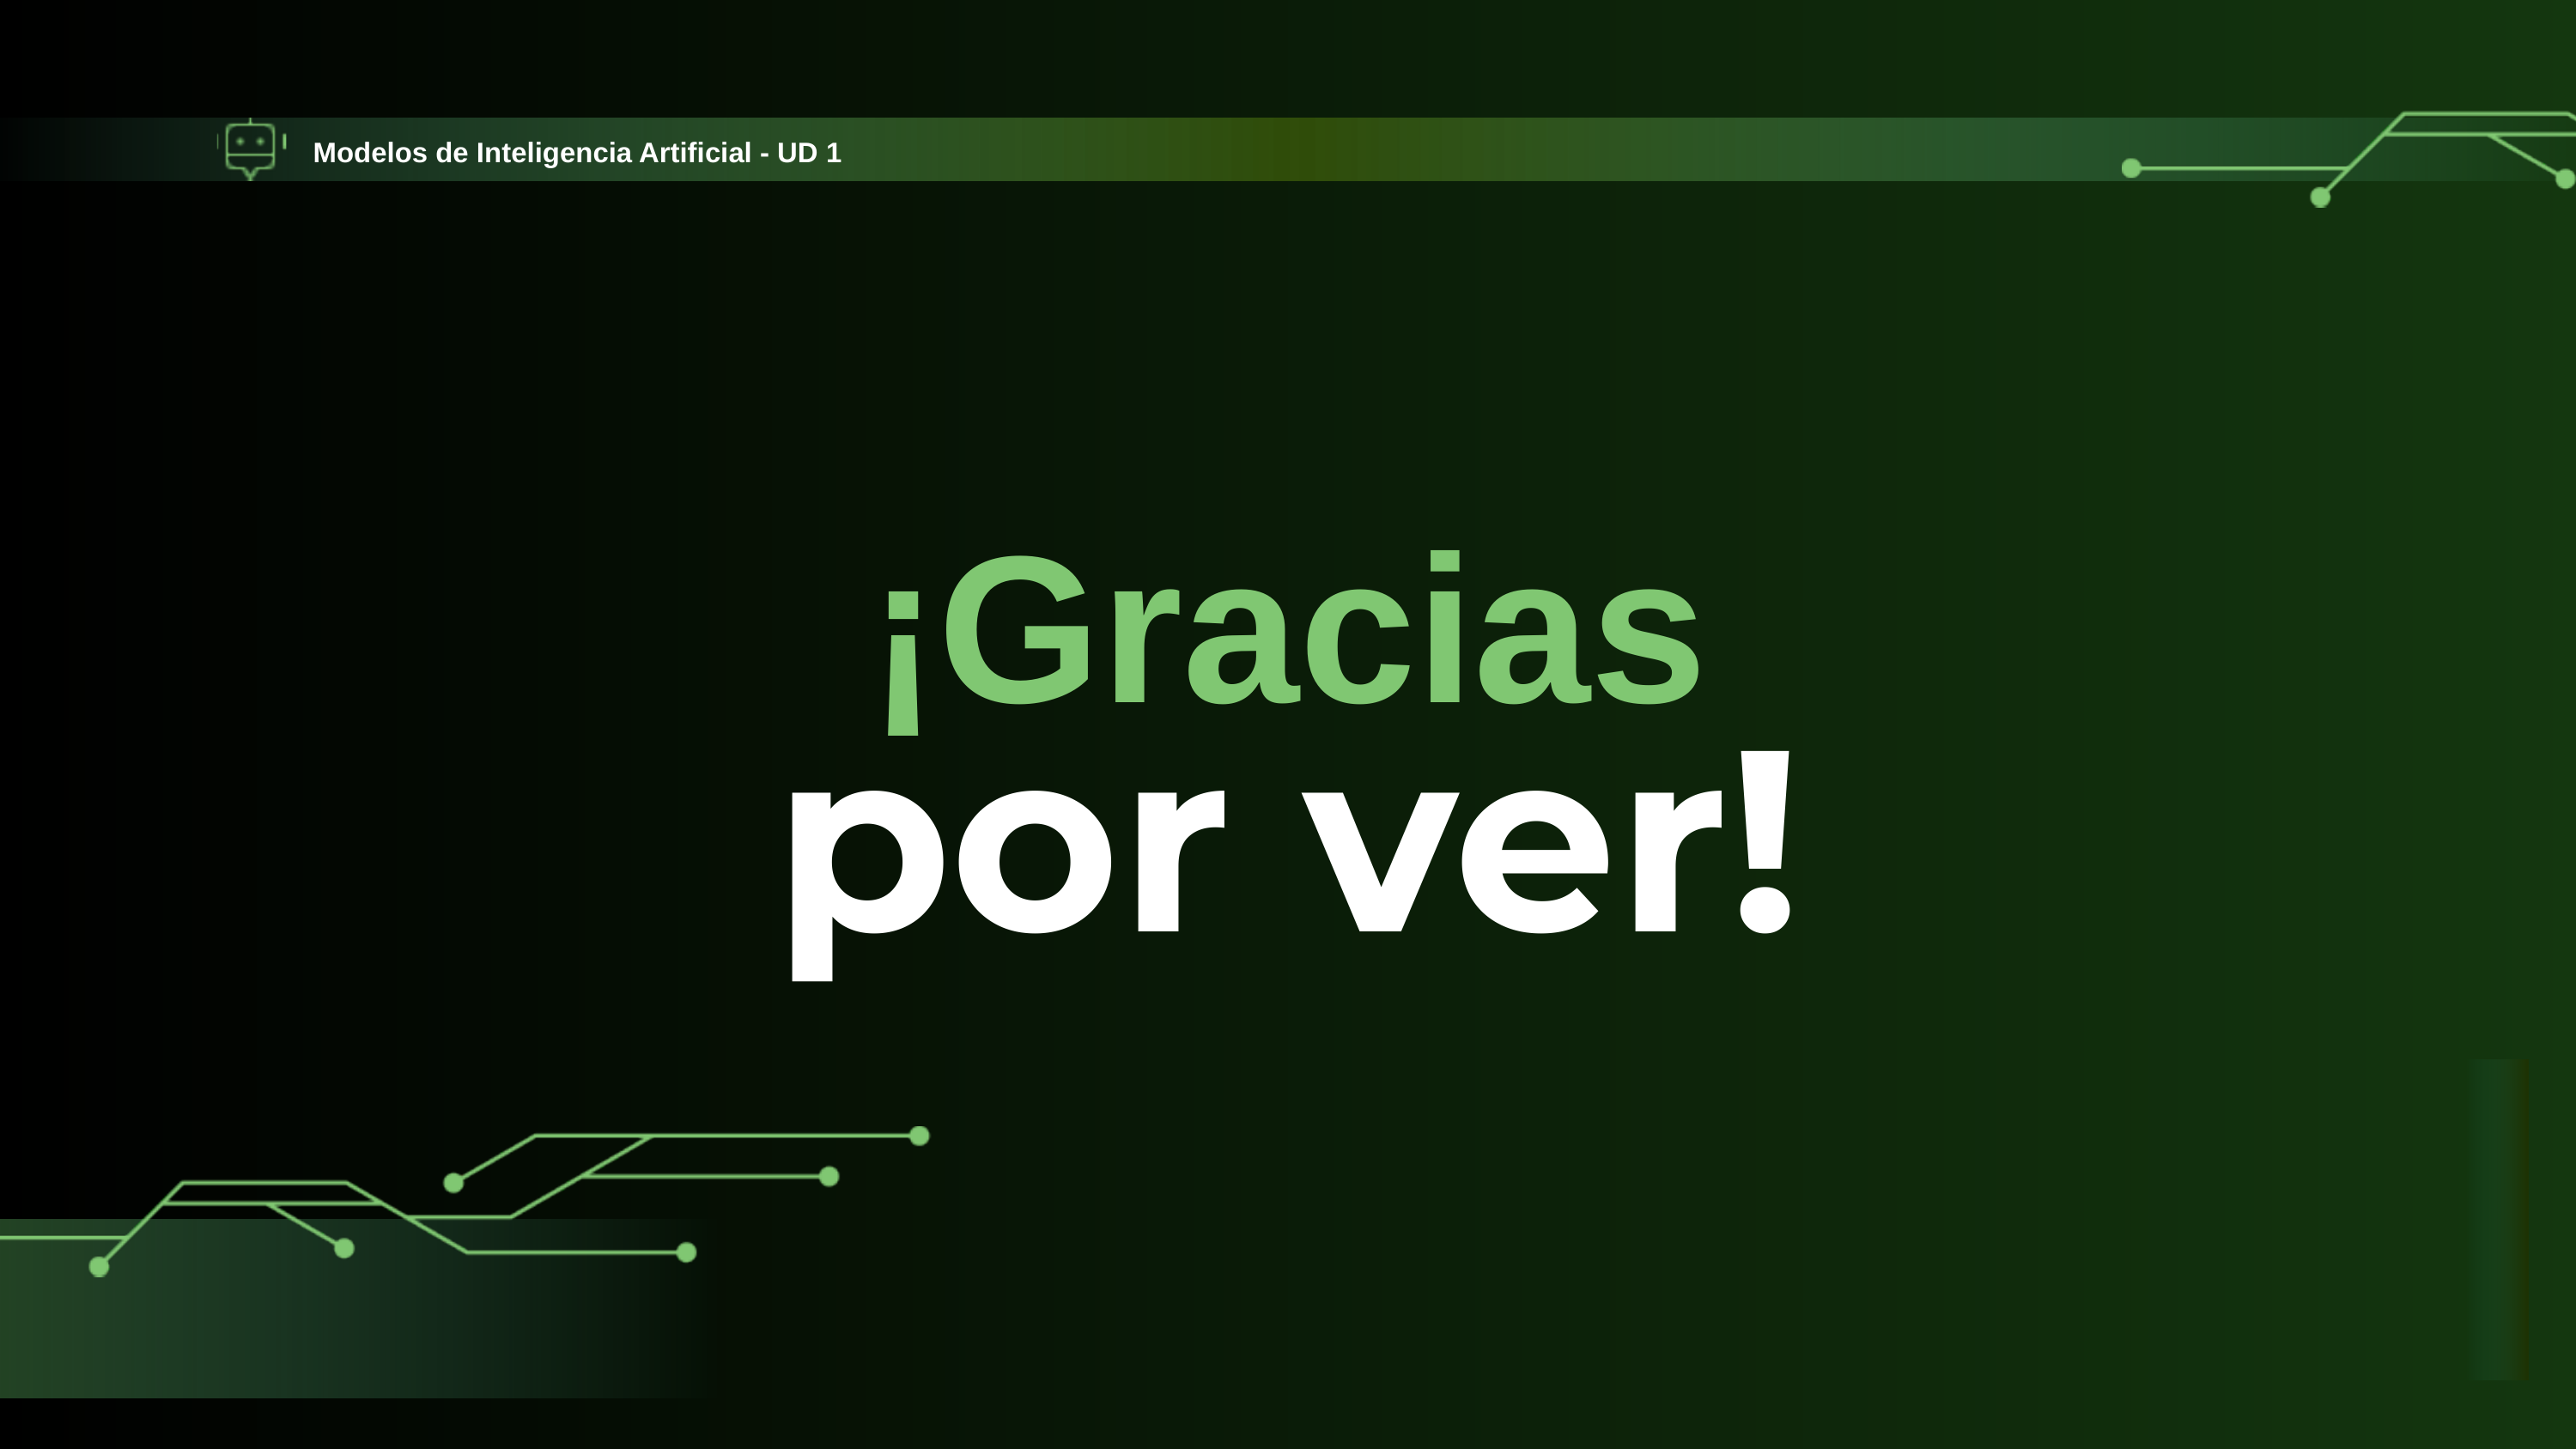

Modelos de Inteligencia Artificial - UD 1
¡Gracias
por ver!